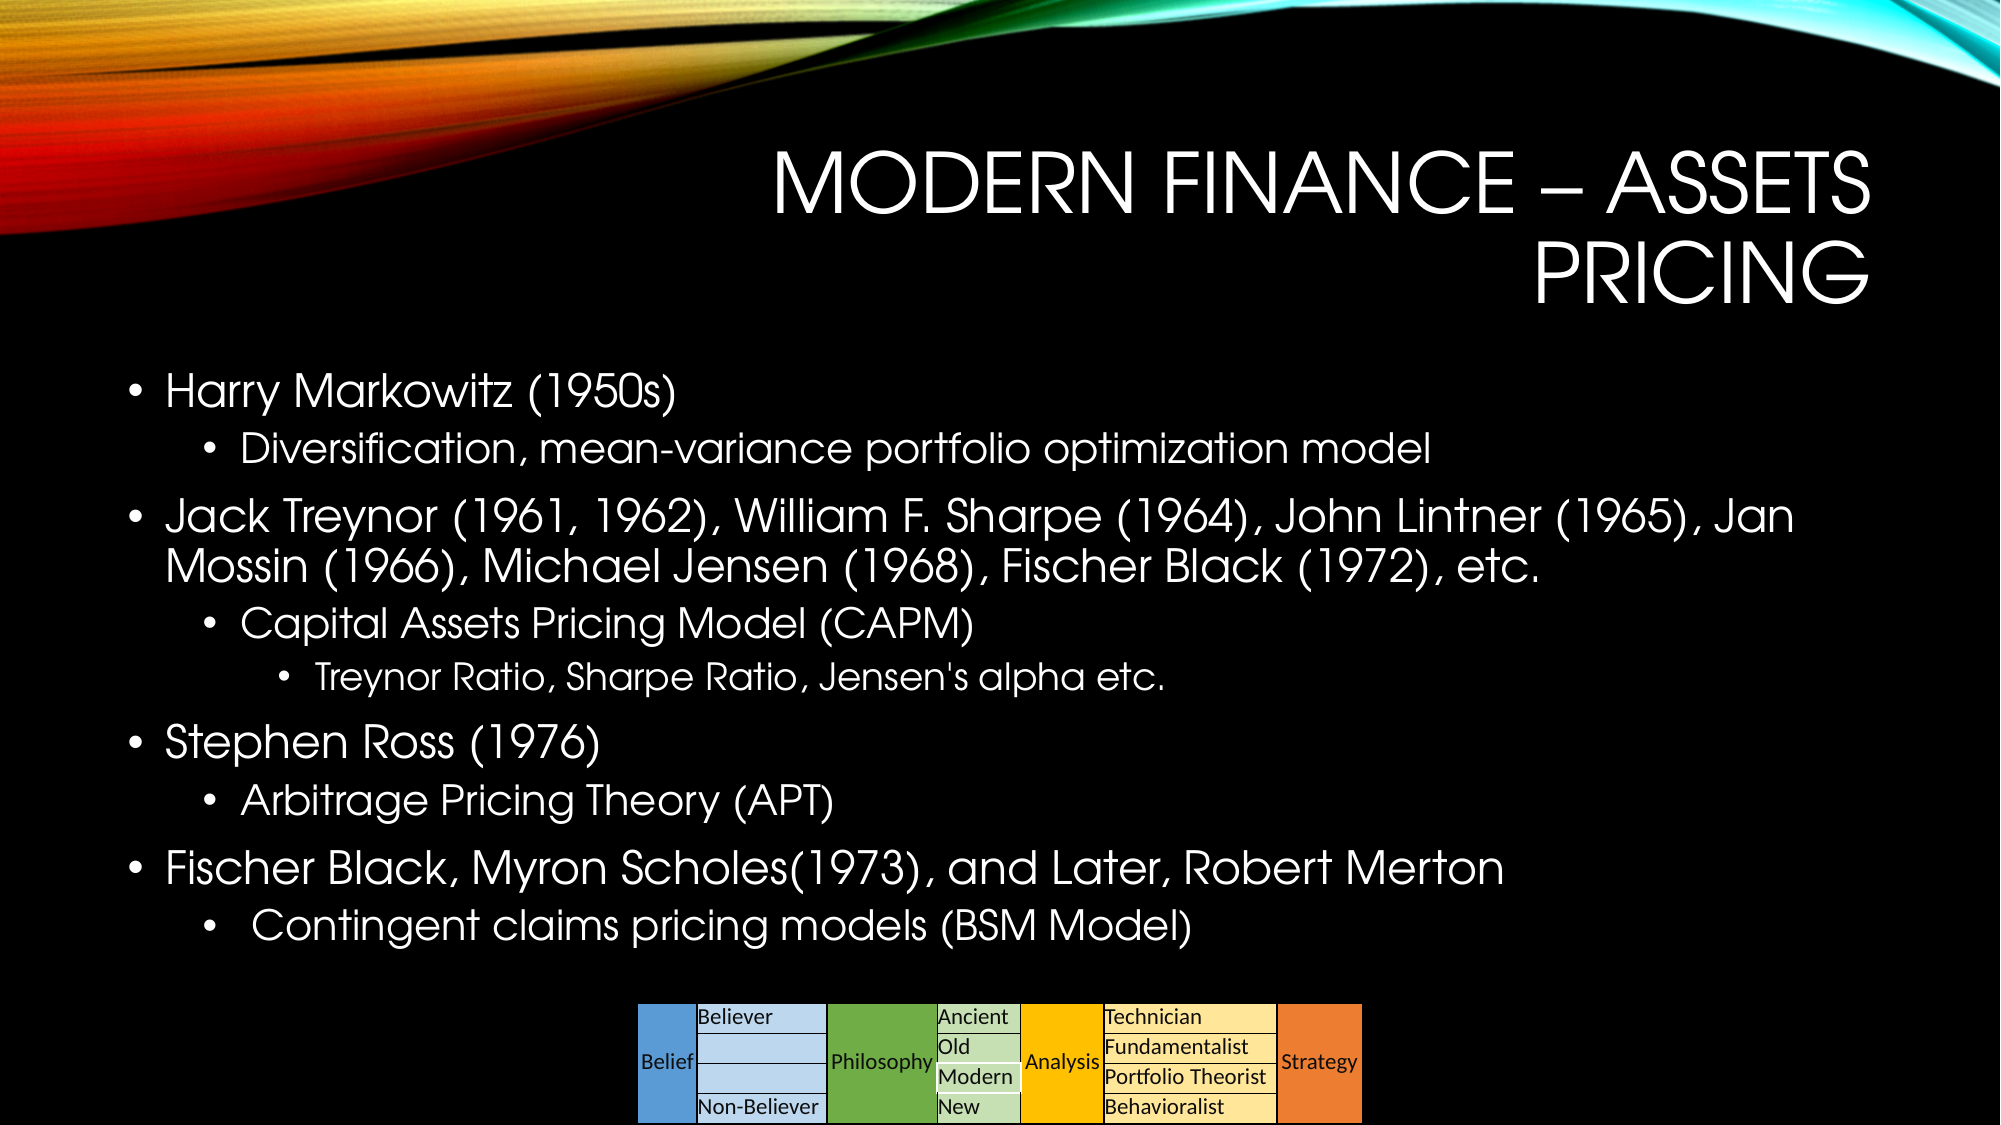

# MODERN FINANCE – ASSETS PRICING
Harry Markowitz (1950s)
Diversification, mean-variance portfolio optimization model
Jack Treynor (1961, 1962), William F. Sharpe (1964), John Lintner (1965), Jan Mossin (1966), Michael Jensen (1968), Fischer Black (1972), etc.
Capital Assets Pricing Model (CAPM)
Treynor Ratio, Sharpe Ratio, Jensen's alpha etc.
Stephen Ross (1976)
Arbitrage Pricing Theory (APT)
Fischer Black, Myron Scholes(1973), and Later, Robert Merton
 Contingent claims pricing models (BSM Model)

| Belief | Believer | Philosophy | Ancient | Analysis | Technician | Strategy |
| --- | --- | --- | --- | --- | --- | --- |
|  |  |  | Old |  | Fundamentalist |  |
|  |  |  | Modern |  | Portfolio Theorist |  |
|  | Non-Believer |  | New |  | Behavioralist |  |